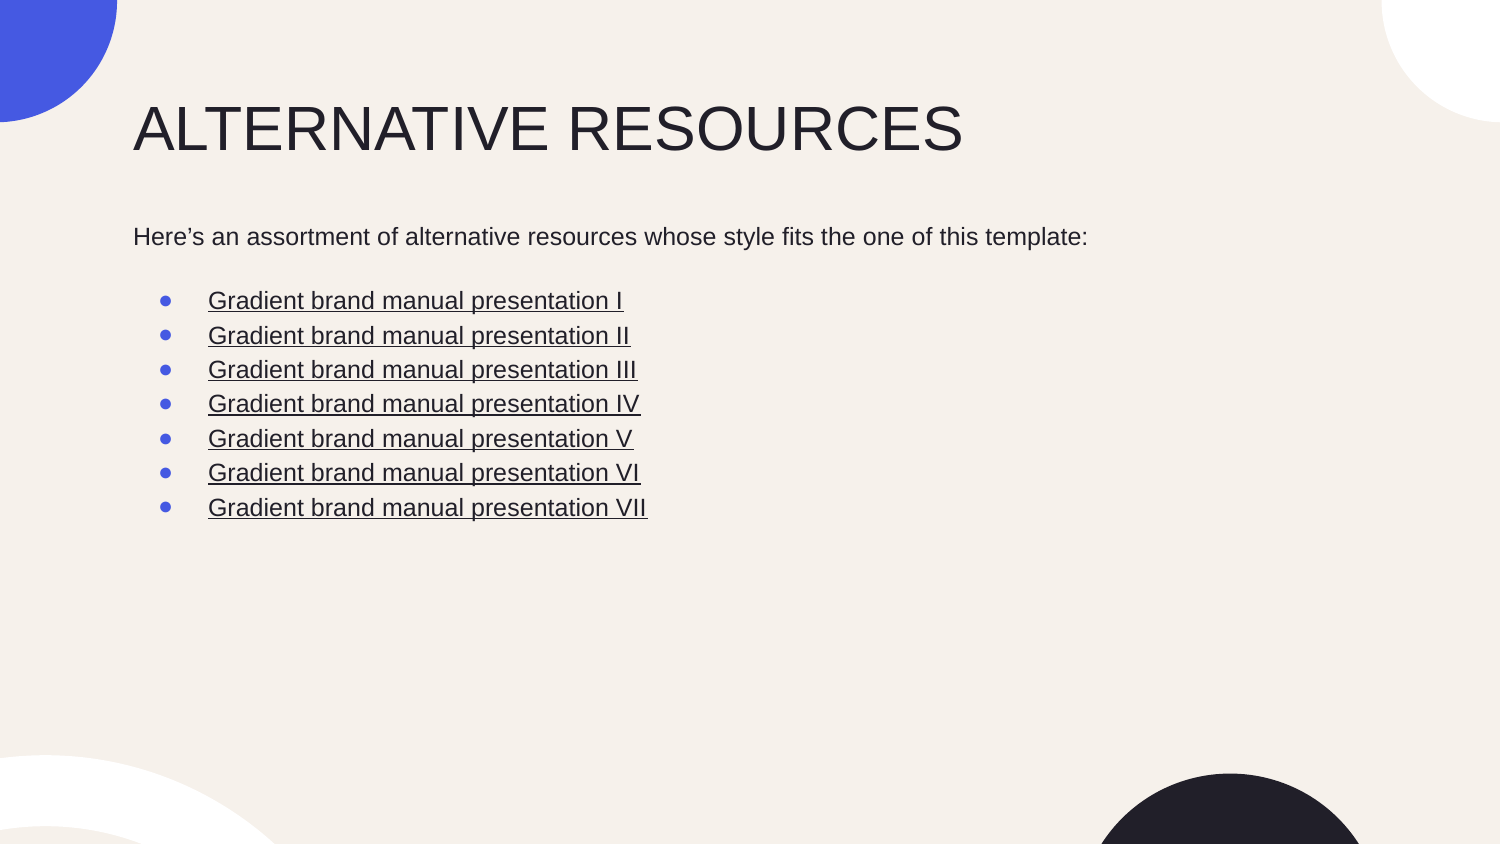

# ALTERNATIVE RESOURCES
Here’s an assortment of alternative resources whose style fits the one of this template:

Gradient brand manual presentation I
Gradient brand manual presentation II
Gradient brand manual presentation III
Gradient brand manual presentation IV
Gradient brand manual presentation V
Gradient brand manual presentation VI
Gradient brand manual presentation VII